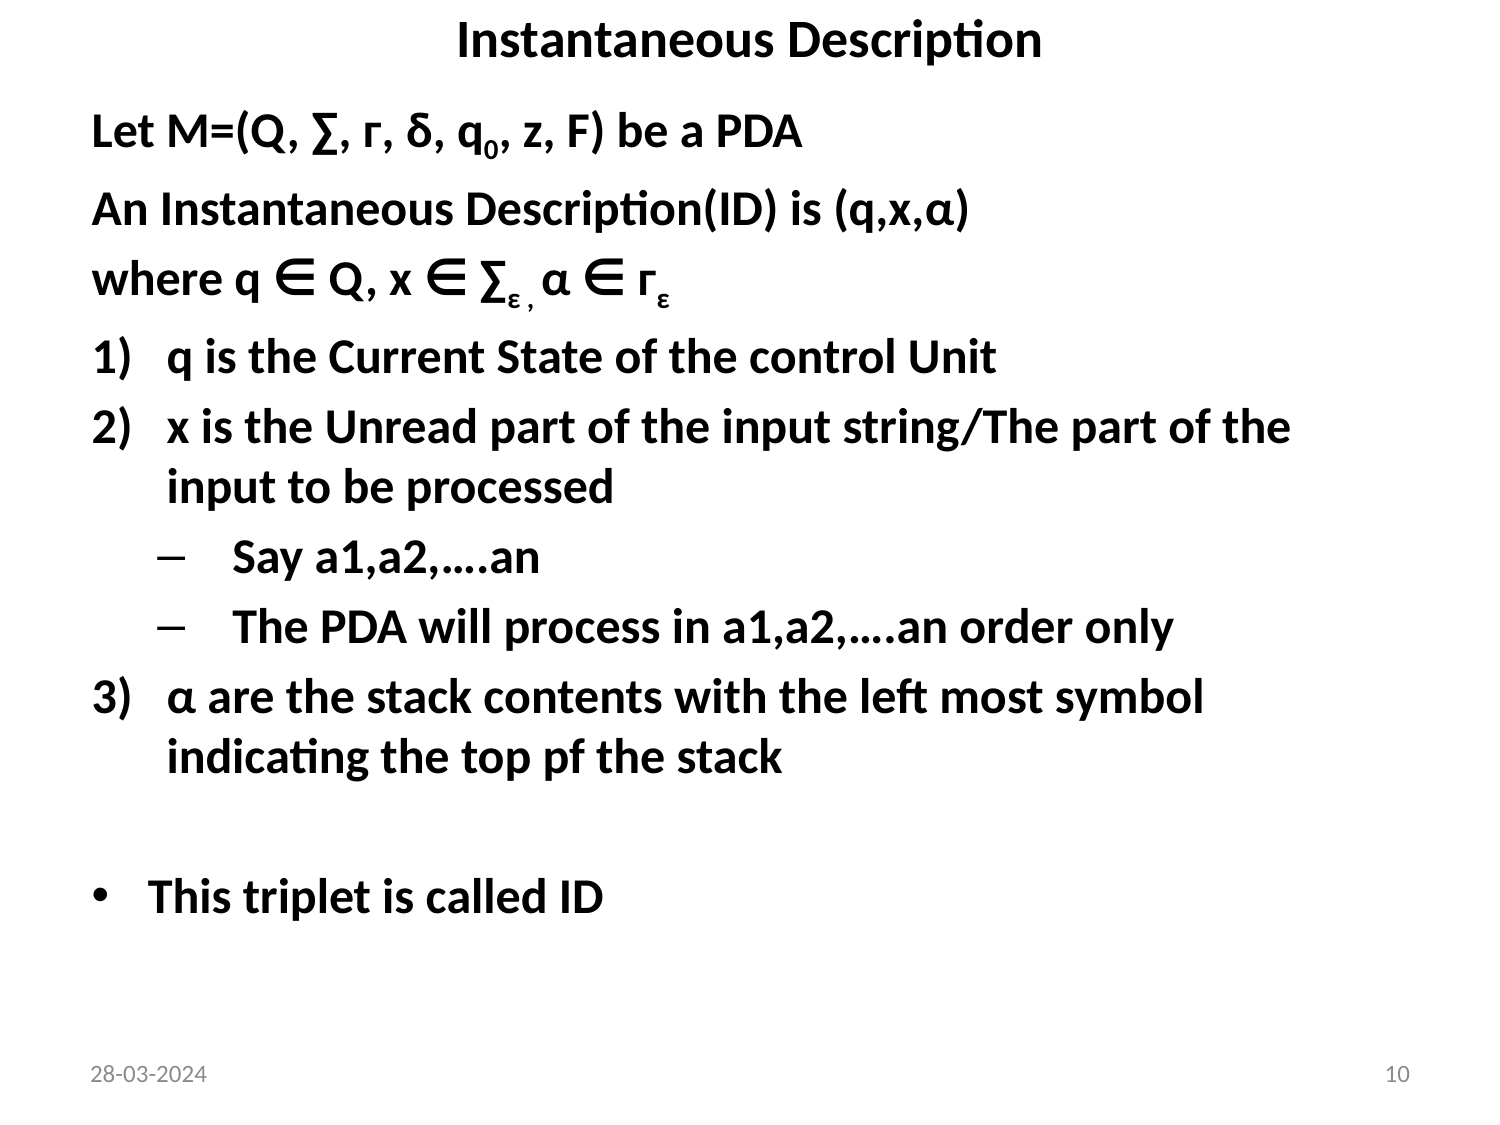

# Instantaneous Description
Let M=(Q, ∑, ᴦ, δ, q0, z, F) be a PDA
An Instantaneous Description(ID) is (q,x,α)
where q ∈ Q, x ∈ ∑ε , α ∈ ᴦε
q is the Current State of the control Unit
x is the Unread part of the input string/The part of the input to be processed
Say a1,a2,….an
The PDA will process in a1,a2,….an order only
α are the stack contents with the left most symbol indicating the top pf the stack

This triplet is called ID
28-03-2024
10